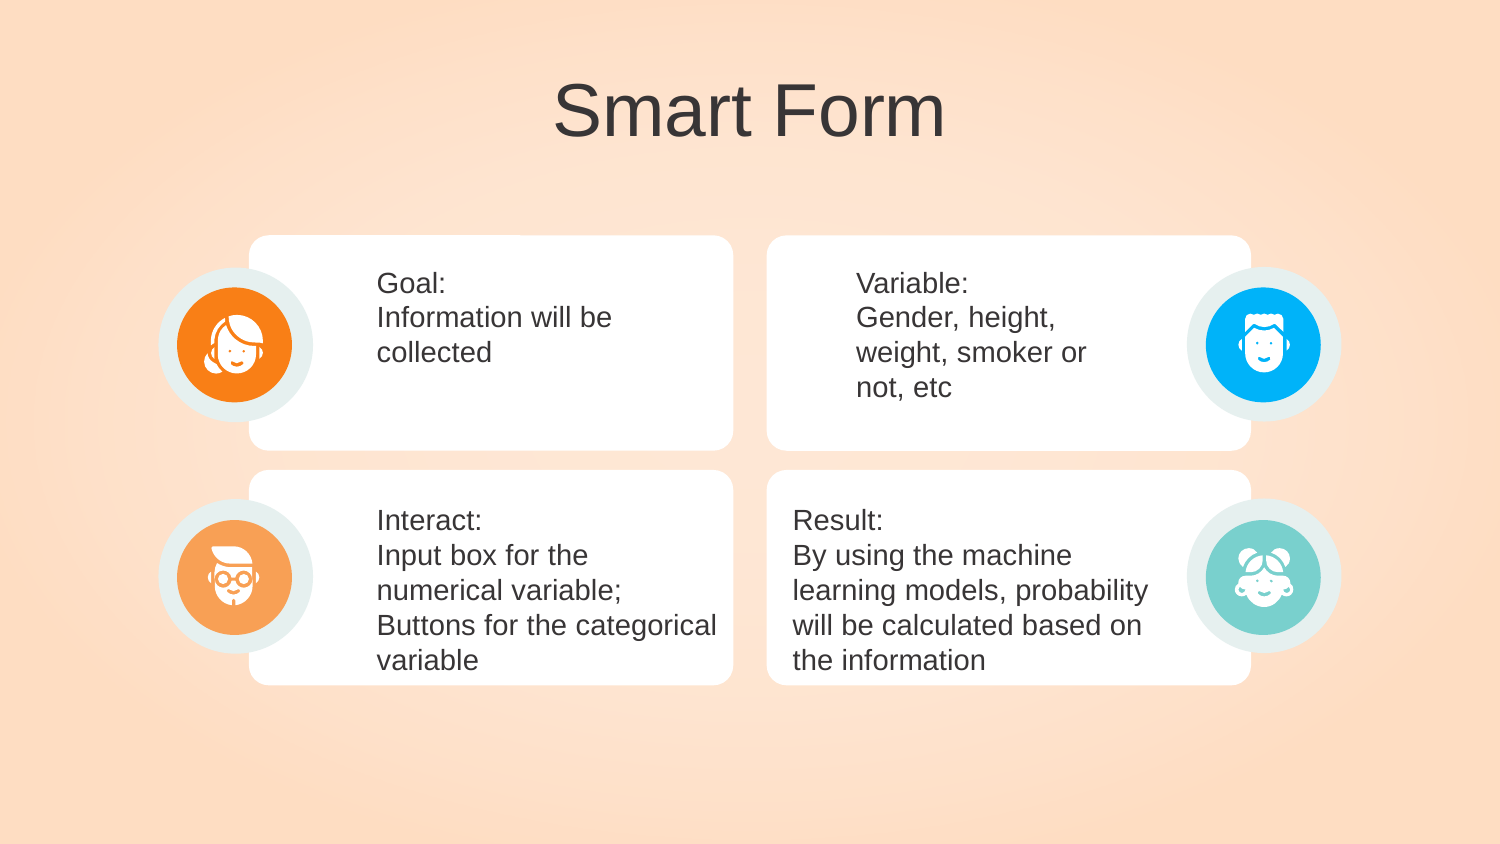

Smart Form

Variable:
Gender, height, weight, smoker or not, etc
Goal:
Information will be collected

Interact:
Input box for the numerical variable; Buttons for the categorical variable
Result:
By using the machine learning models, probability will be calculated based on the information